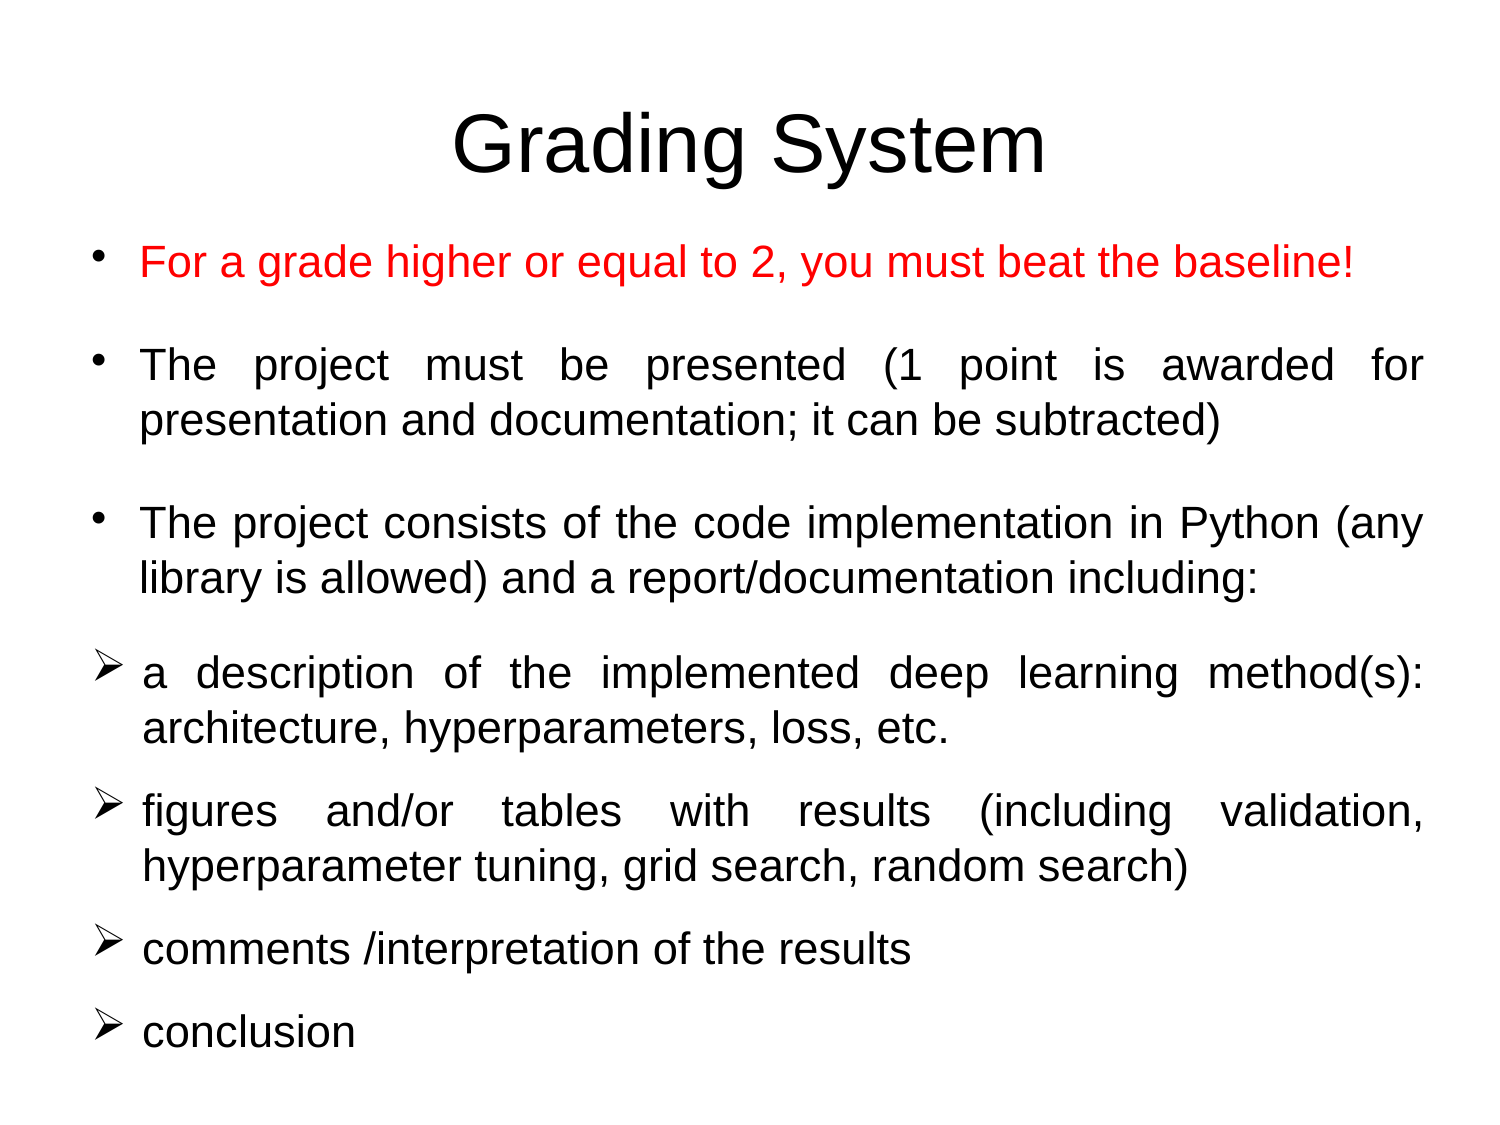

Grading System
For a grade higher or equal to 2, you must beat the baseline!
The project must be presented (1 point is awarded for presentation and documentation; it can be subtracted)
The project consists of the code implementation in Python (any library is allowed) and a report/documentation including:
a description of the implemented deep learning method(s): architecture, hyperparameters, loss, etc.
figures and/or tables with results (including validation, hyperparameter tuning, grid search, random search)
comments /interpretation of the results
conclusion